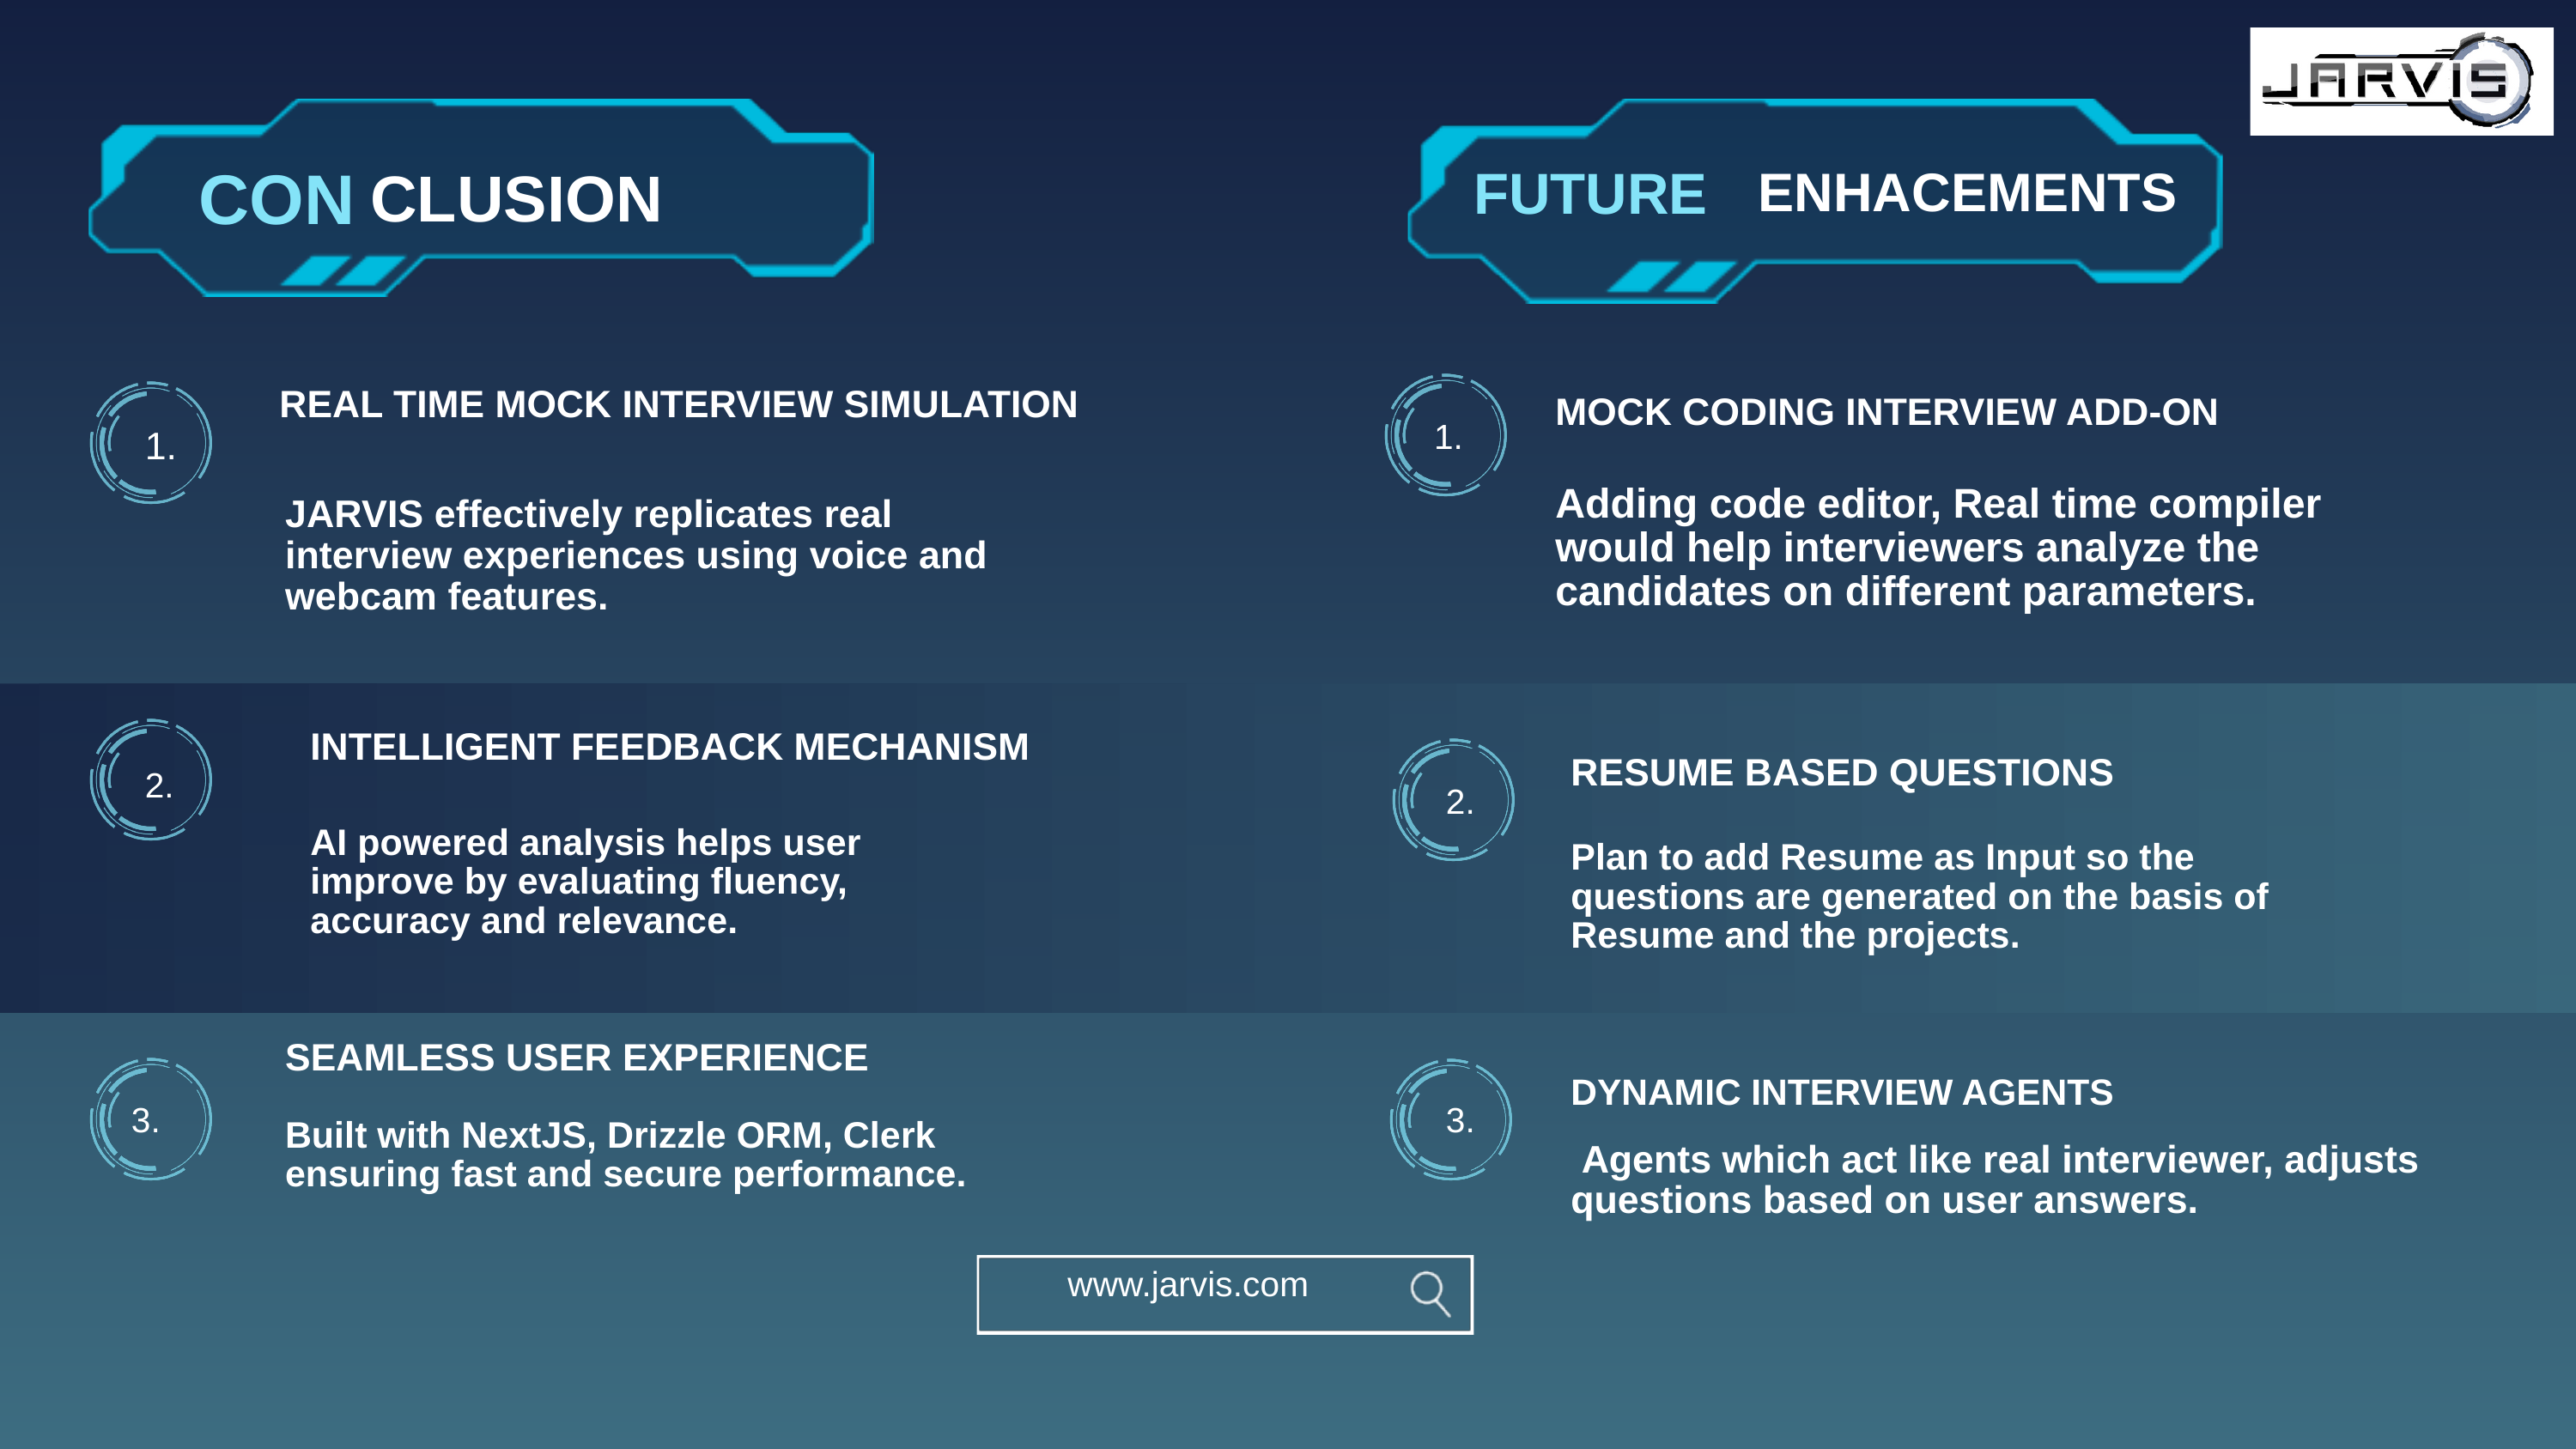

CON
FUTURE
ENHACEMENTS
CLUSION

 REAL TIME MOCK INTERVIEW SIMULATION
MOCK CODING INTERVIEW ADD-ON
1.
1.
Adding code editor, Real time compiler would help interviewers analyze the candidates on different parameters.

JARVIS effectively replicates real interview experiences using voice and webcam features.

INTELLIGENT FEEDBACK MECHANISM

RESUME BASED QUESTIONS
2.
2.
AI powered analysis helps user improve by evaluating fluency, accuracy and relevance.
Plan to add Resume as Input so the questions are generated on the basis of Resume and the projects.
SEAMLESS USER EXPERIENCE

DYNAMIC INTERVIEW AGENTS
3.
3.
Built with NextJS, Drizzle ORM, Clerk ensuring fast and secure performance.
 Agents which act like real interviewer, adjusts questions based on user answers.

www.jarvis.com